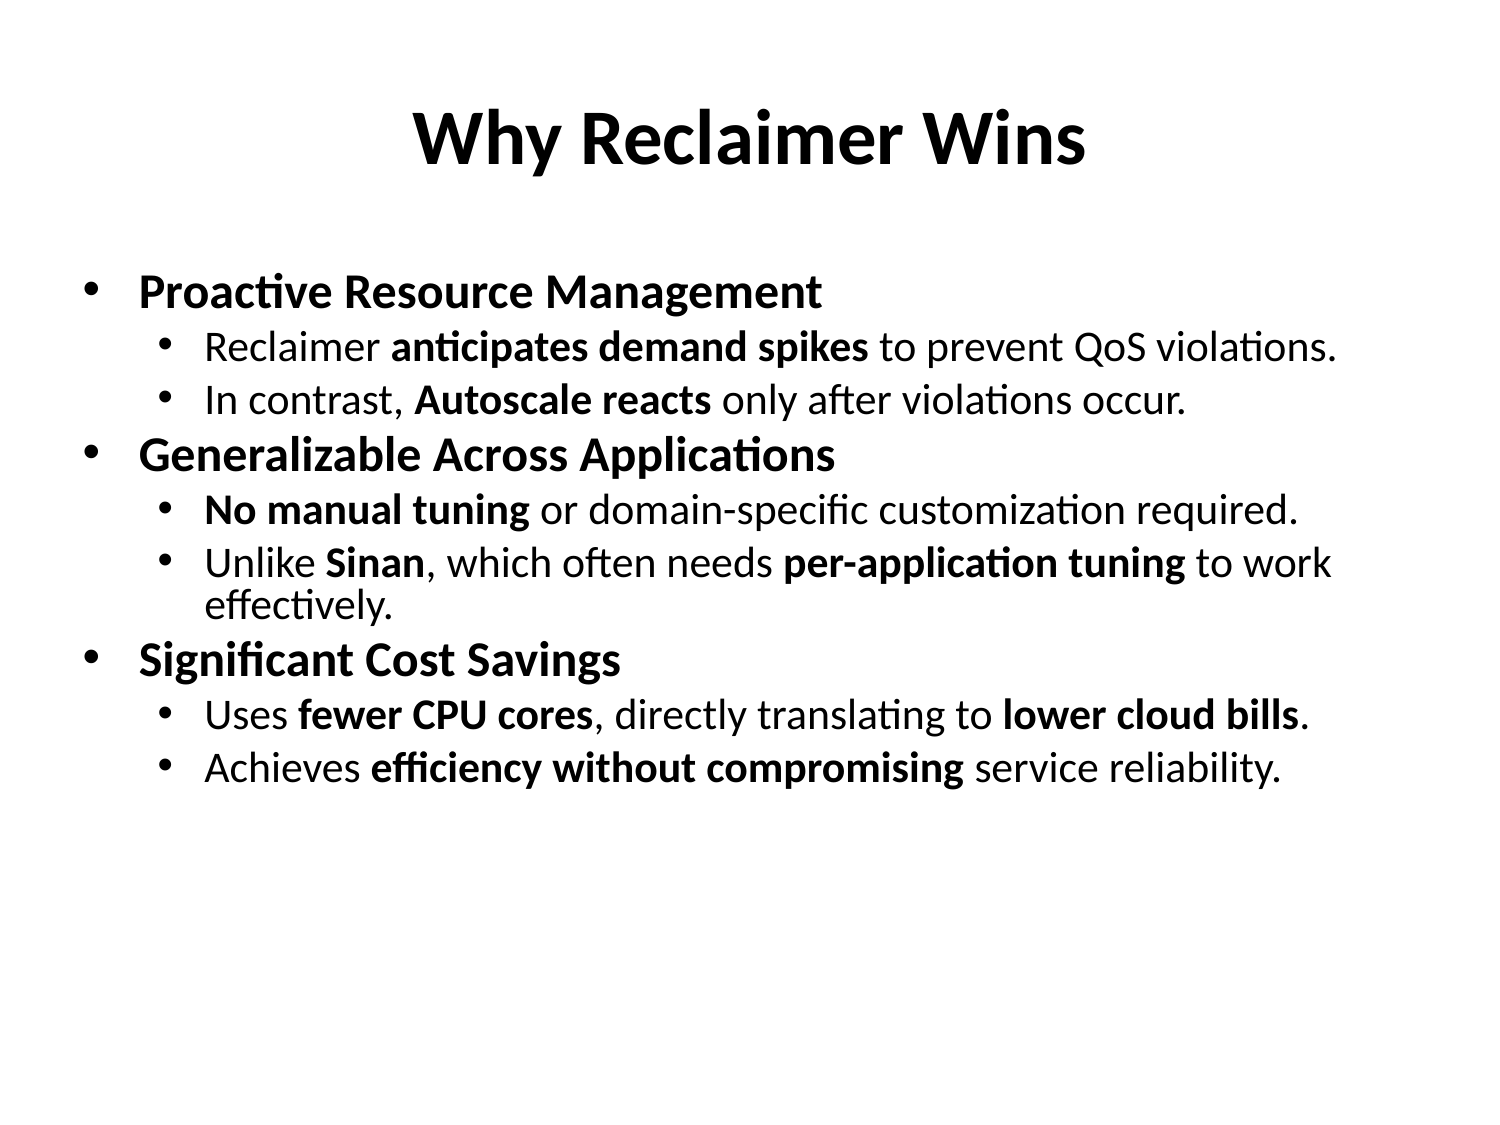

# Why Reclaimer Wins
Proactive Resource Management
Reclaimer anticipates demand spikes to prevent QoS violations.
In contrast, Autoscale reacts only after violations occur.
Generalizable Across Applications
No manual tuning or domain-specific customization required.
Unlike Sinan, which often needs per-application tuning to work effectively.
Significant Cost Savings
Uses fewer CPU cores, directly translating to lower cloud bills.
Achieves efficiency without compromising service reliability.